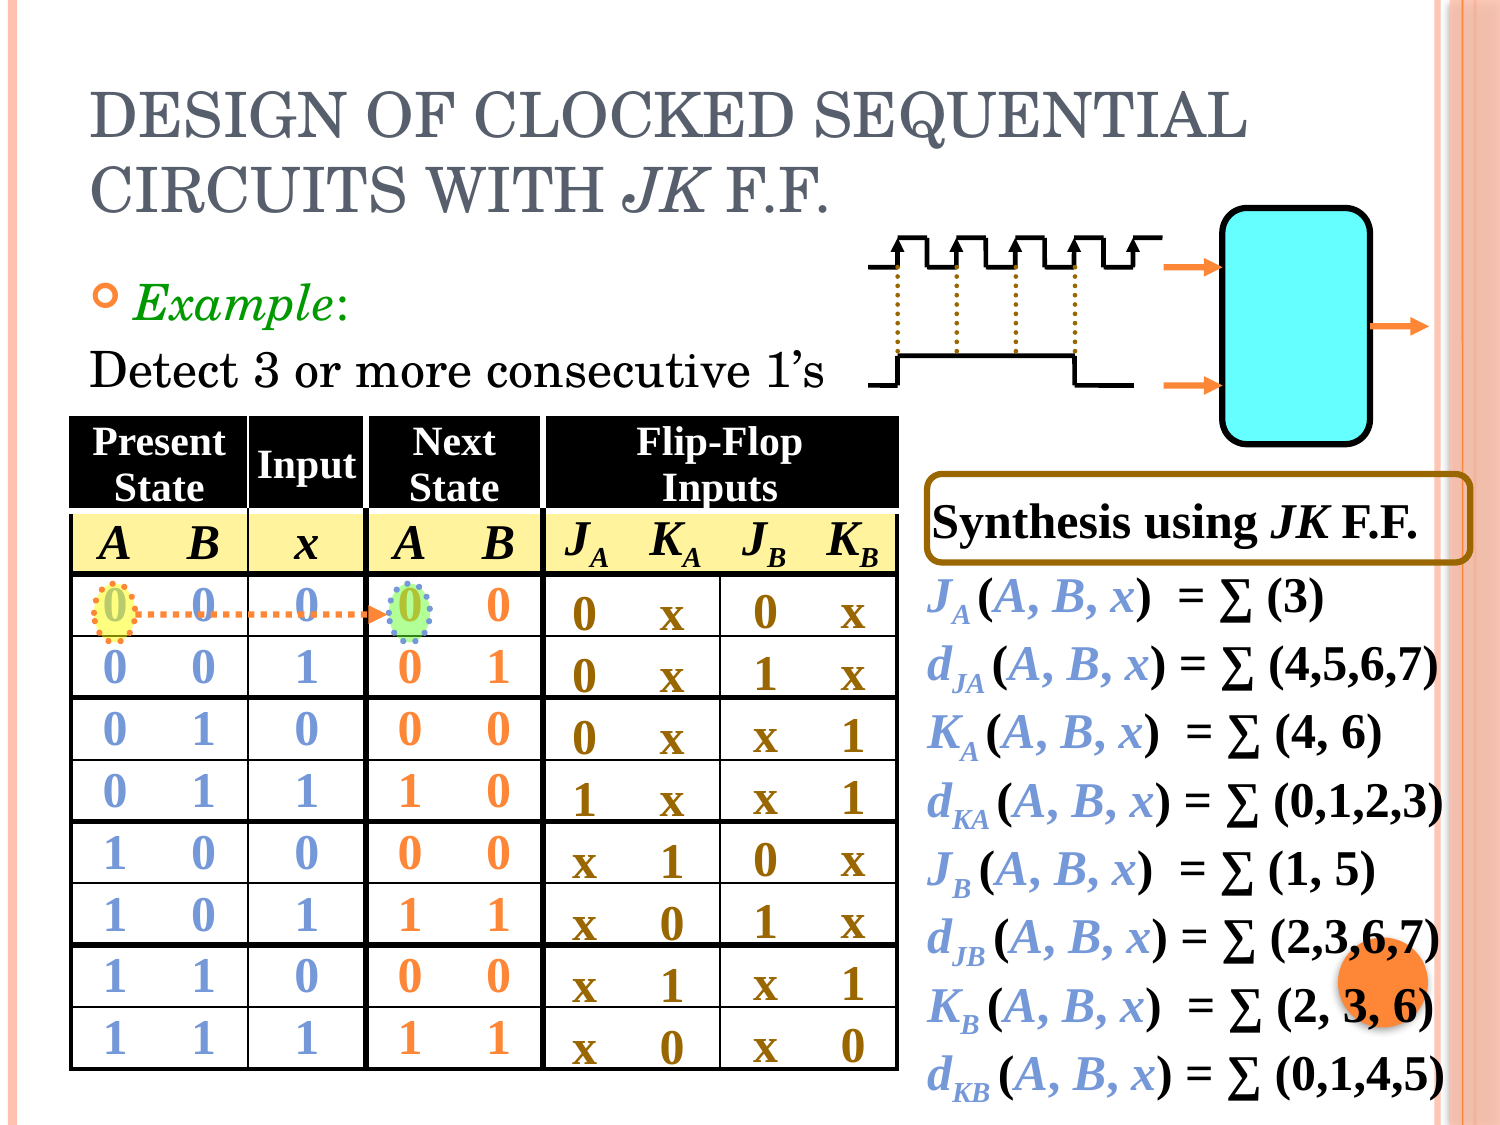

# Design of Clocked Sequential Circuits with JK F.F.

Example:
Detect 3 or more consecutive 1’s

| Present State |  | Input | Next State |  | Flip-Flop Inputs |  |  |  |
| --- | --- | --- | --- | --- | --- | --- | --- | --- |
| A | B | x | A | B | JA | KA | JB | KB |
| 0 | 0 | 0 | 0 | 0 |  |  |  |  |
| 0 | 0 | 1 | 0 | 1 |  |  |  |  |
| 0 | 1 | 0 | 0 | 0 |  |  |  |  |
| 0 | 1 | 1 | 1 | 0 |  |  |  |  |
| 1 | 0 | 0 | 0 | 0 |  |  |  |  |
| 1 | 0 | 1 | 1 | 1 |  |  |  |  |
| 1 | 1 | 0 | 0 | 0 |  |  |  |  |
| 1 | 1 | 1 | 1 | 1 |  |  |  |  |
Synthesis using JK F.F.
JA (A, B, x)  = ∑ (3)
dJA (A, B, x) = ∑ (4,5,6,7)
KA (A, B, x)  = ∑ (4, 6)
dKA (A, B, x) = ∑ (0,1,2,3)
JB (A, B, x)  = ∑ (1, 5)
dJB (A, B, x) = ∑ (2,3,6,7)
KB (A, B, x)  = ∑ (2, 3, 6)
dKB (A, B, x) = ∑ (0,1,4,5)
0     x
1     x
x     1
x     1
0     x
1     x
x     1
x     0
0     x
0     x
0     x
1     x
x     1
x     0
x     1
x     0